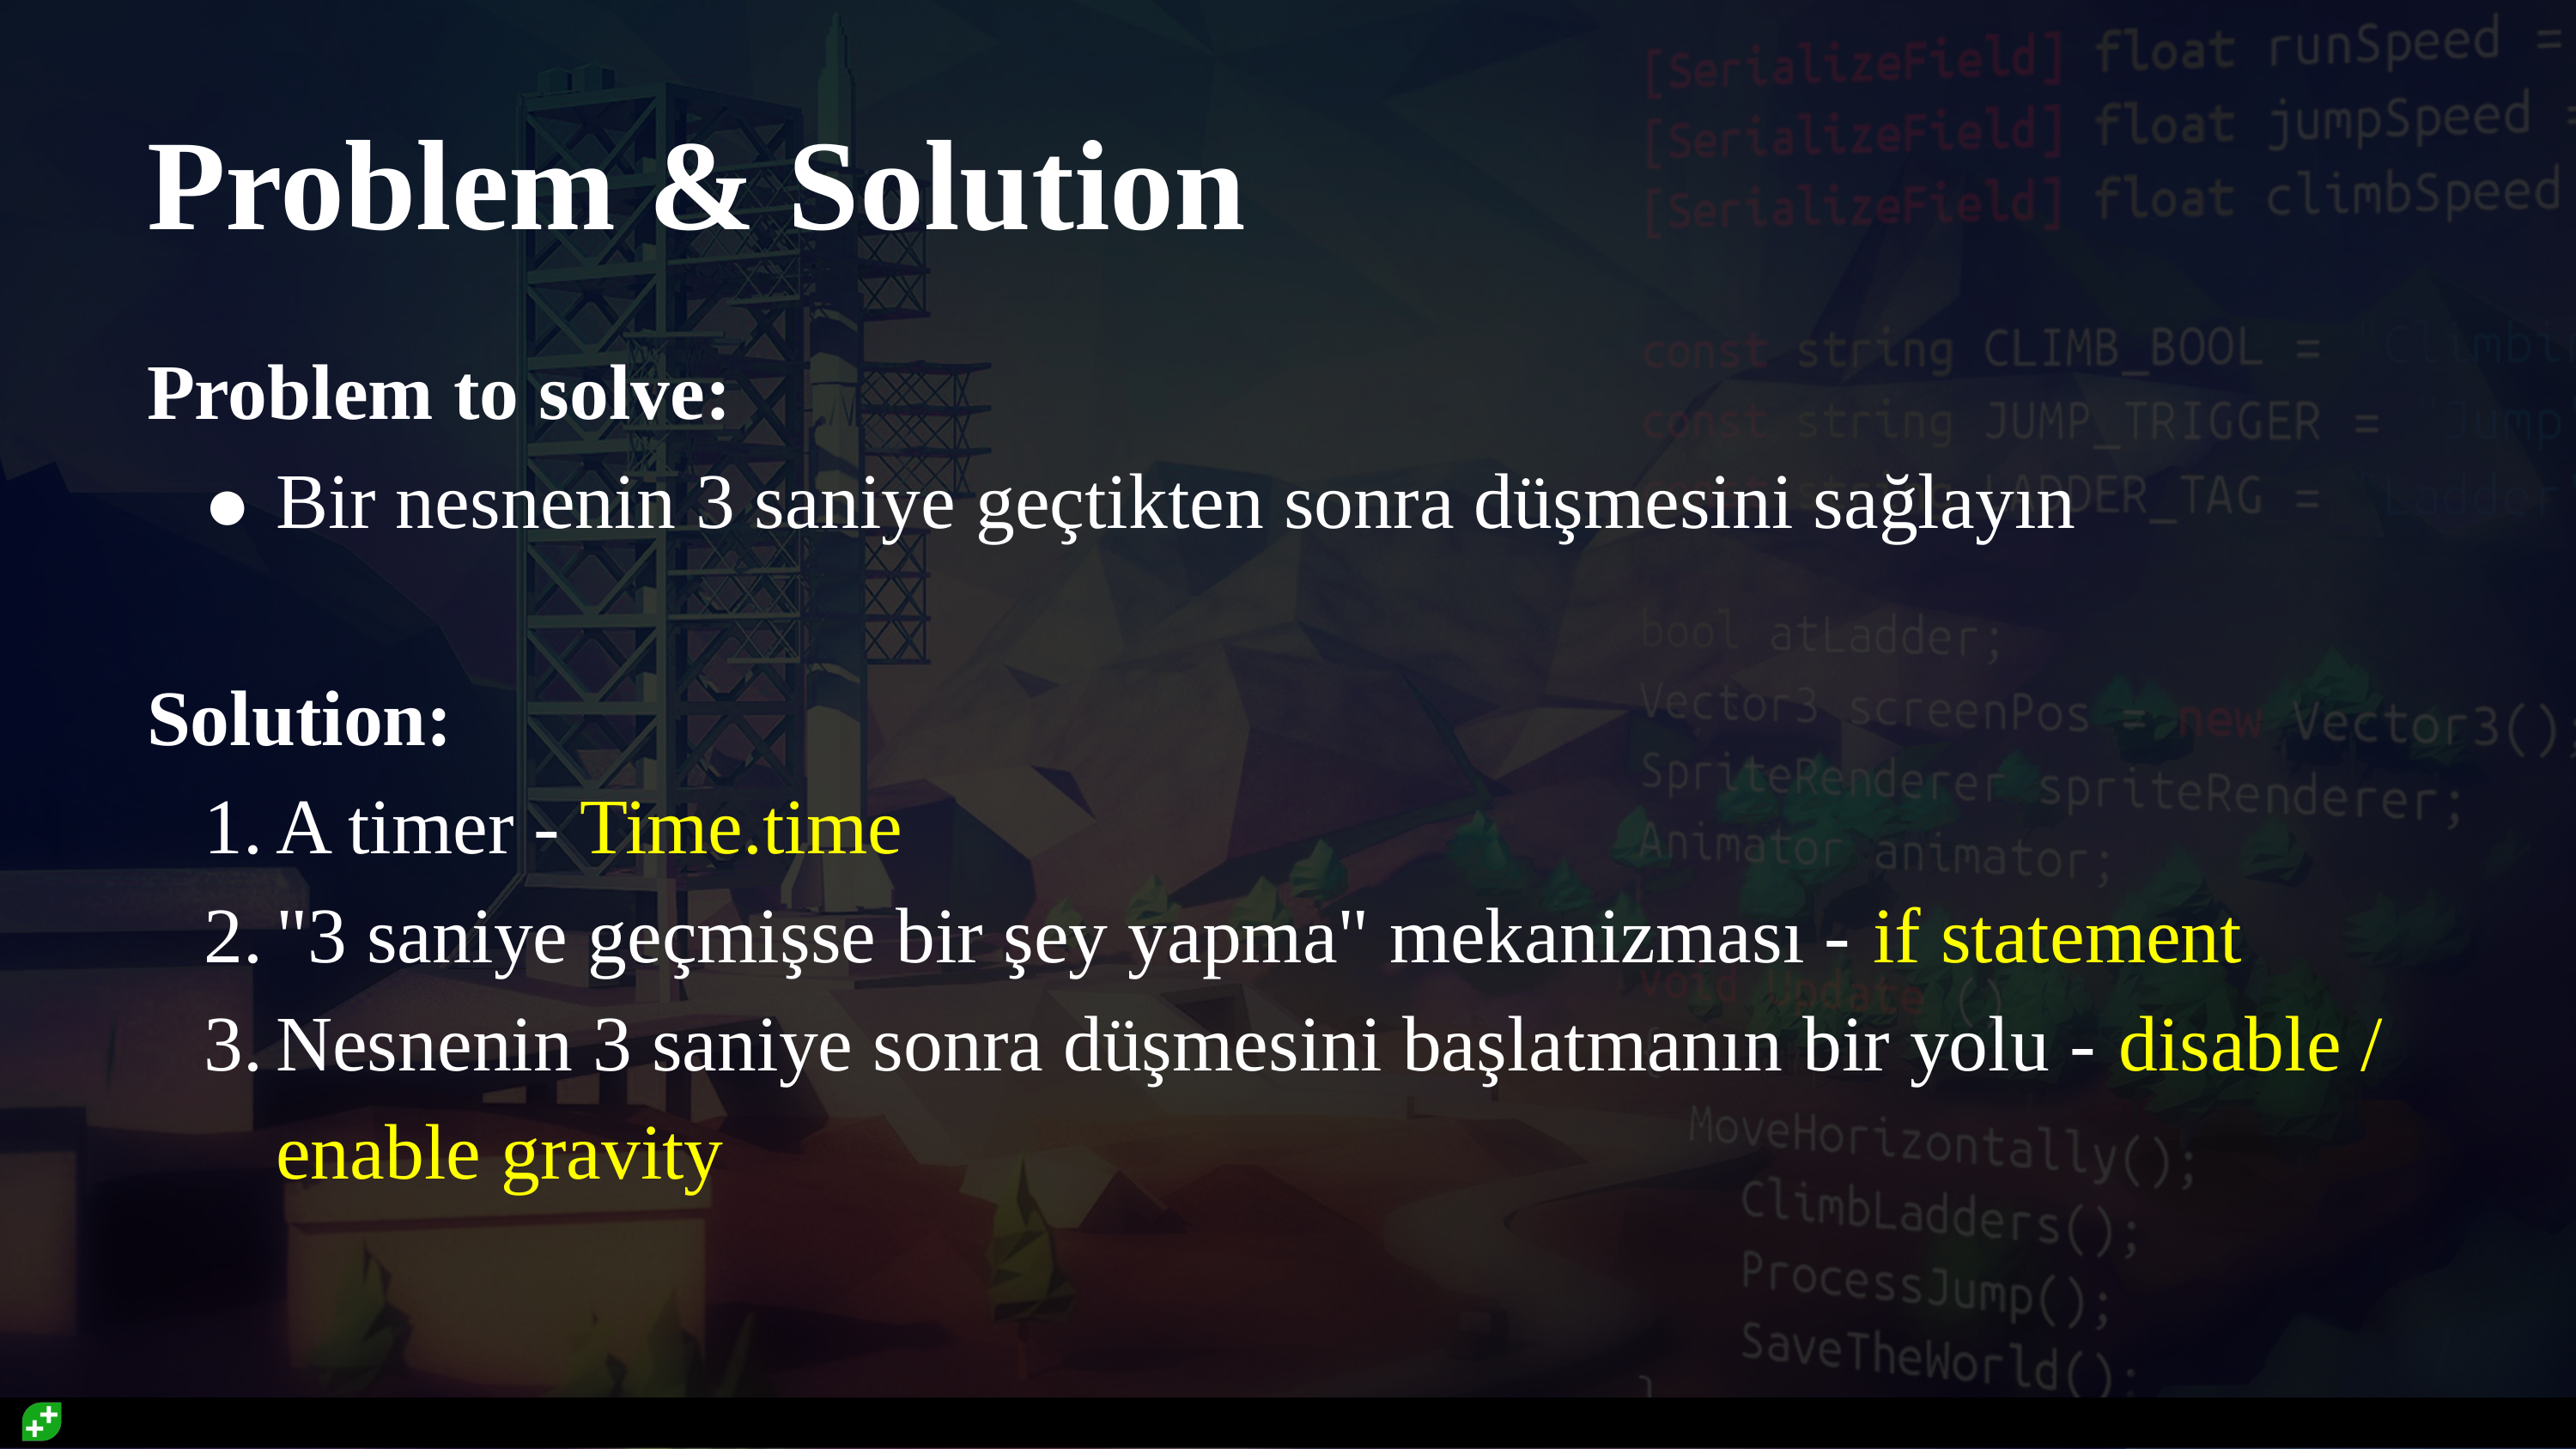

# Problem & Solution
Problem to solve:
Bir nesnenin 3 saniye geçtikten sonra düşmesini sağlayın
Solution:
A timer - Time.time
"3 saniye geçmişse bir şey yapma" mekanizması - if statement
Nesnenin 3 saniye sonra düşmesini başlatmanın bir yolu - disable / enable gravity